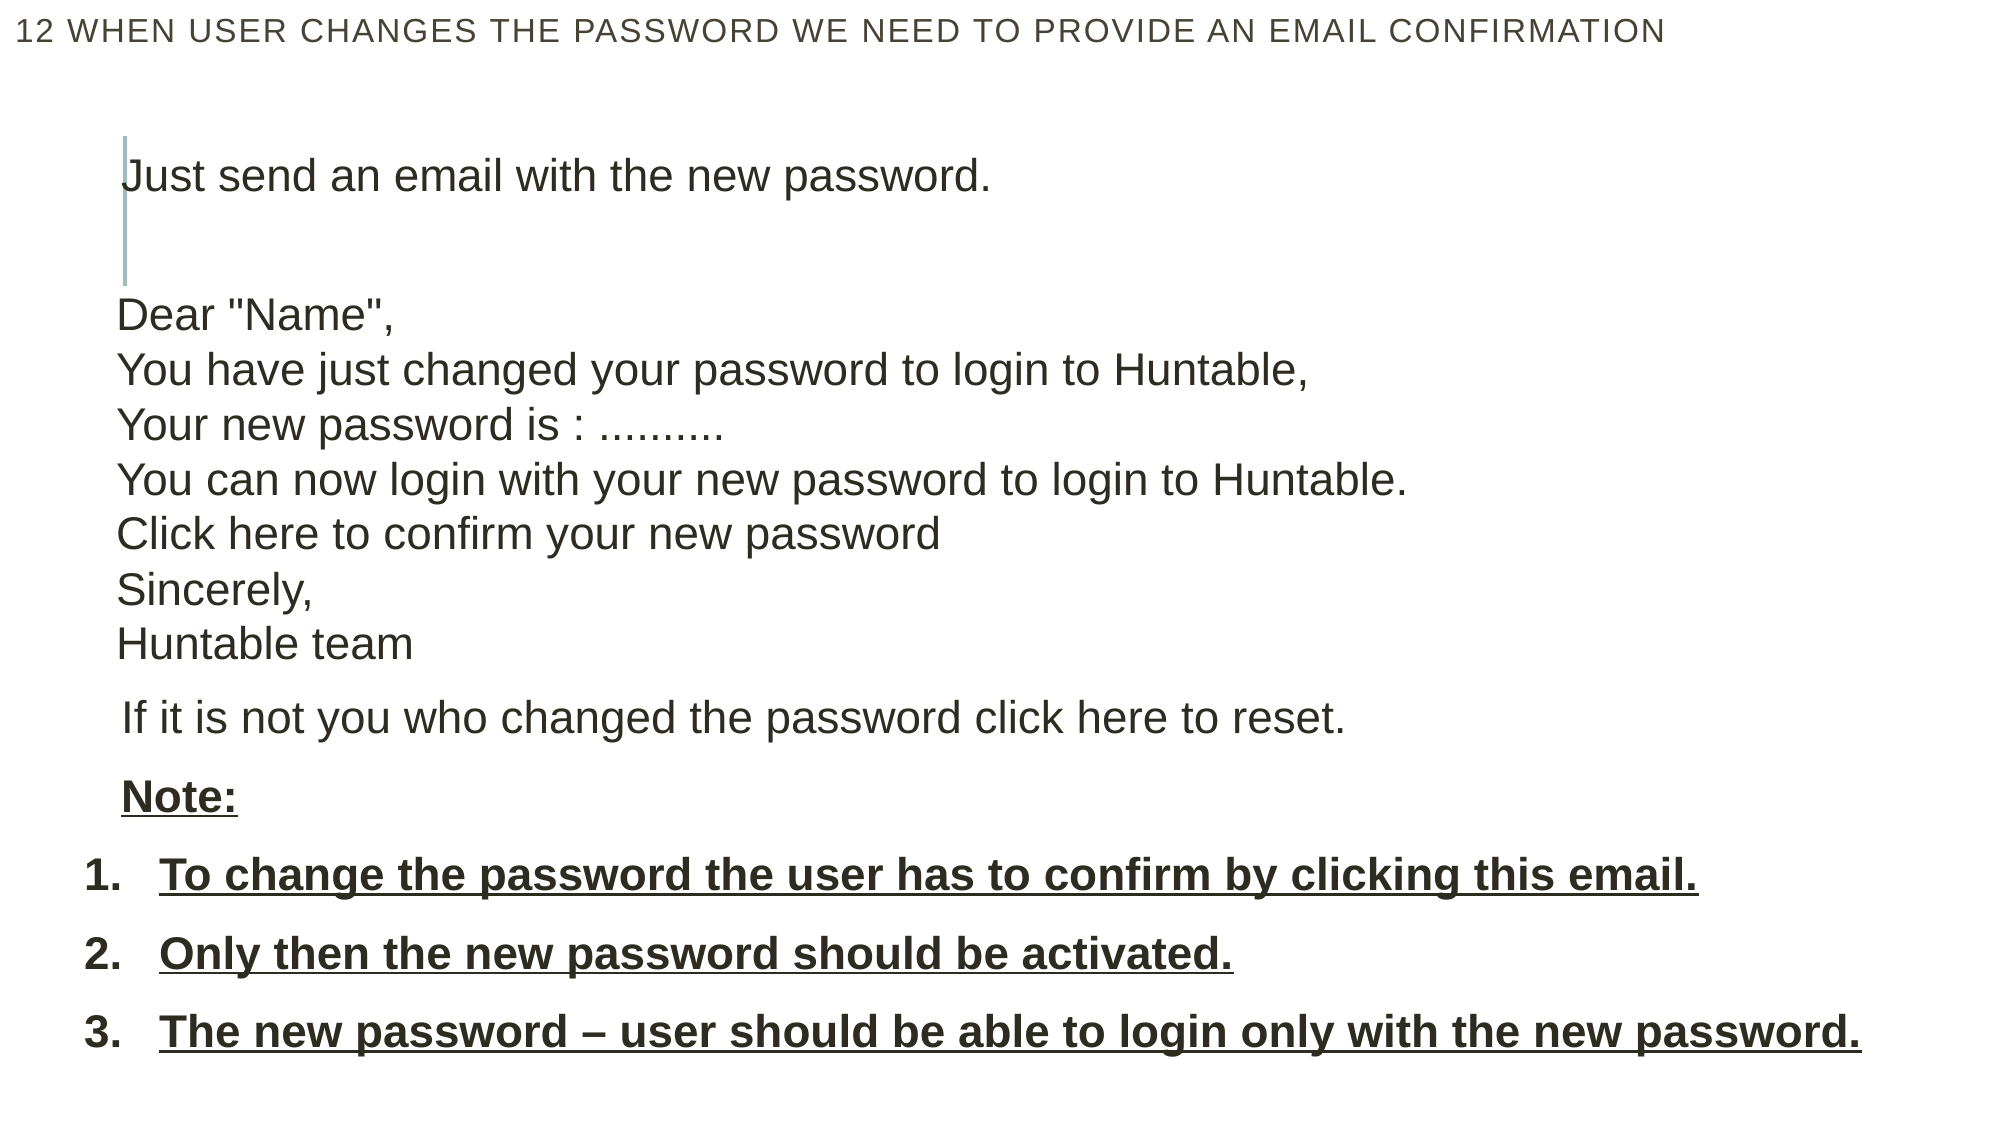

# 12 When user changes the password we need to provide an email confirmation

Just send an email with the new password.

Dear "Name",
You have just changed your password to login to Huntable,
Your new password is : ..........
You can now login with your new password to login to Huntable.
Click here to confirm your new password
Sincerely,
Huntable team
If it is not you who changed the password click here to reset.
Note:
To change the password the user has to confirm by clicking this email.
Only then the new password should be activated.
The new password – user should be able to login only with the new password.